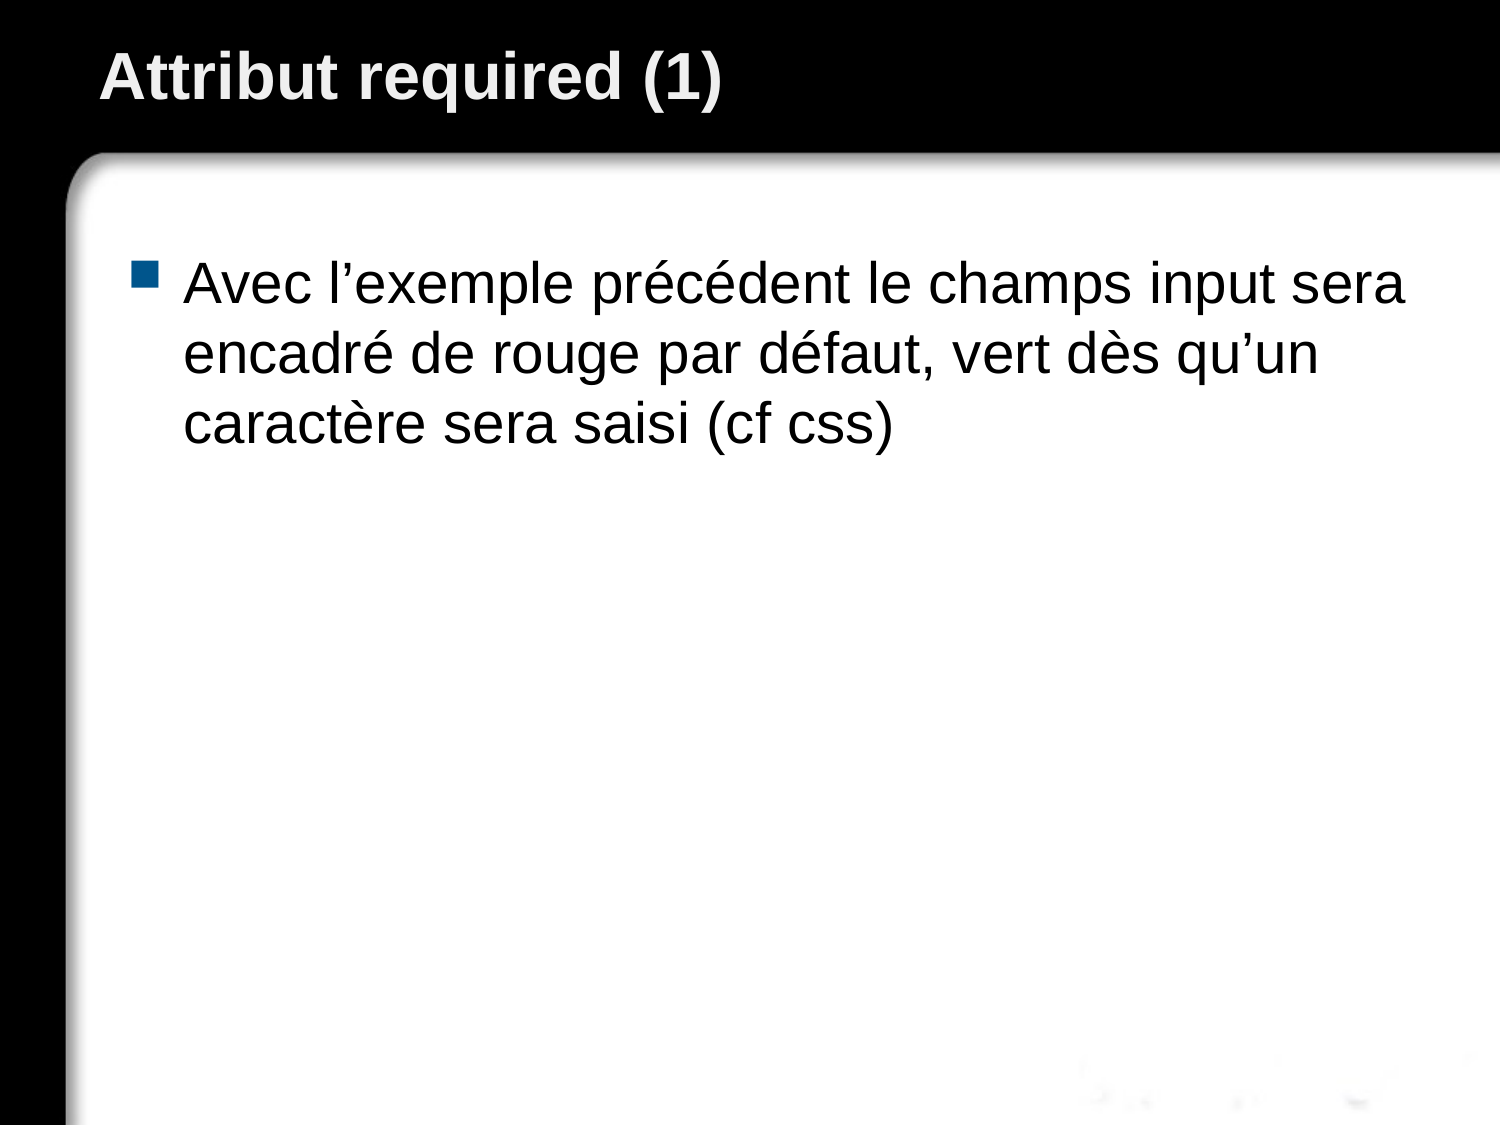

# Attribut required (1)
Avec l’exemple précédent le champs input sera encadré de rouge par défaut, vert dès qu’un caractère sera saisi (cf css)